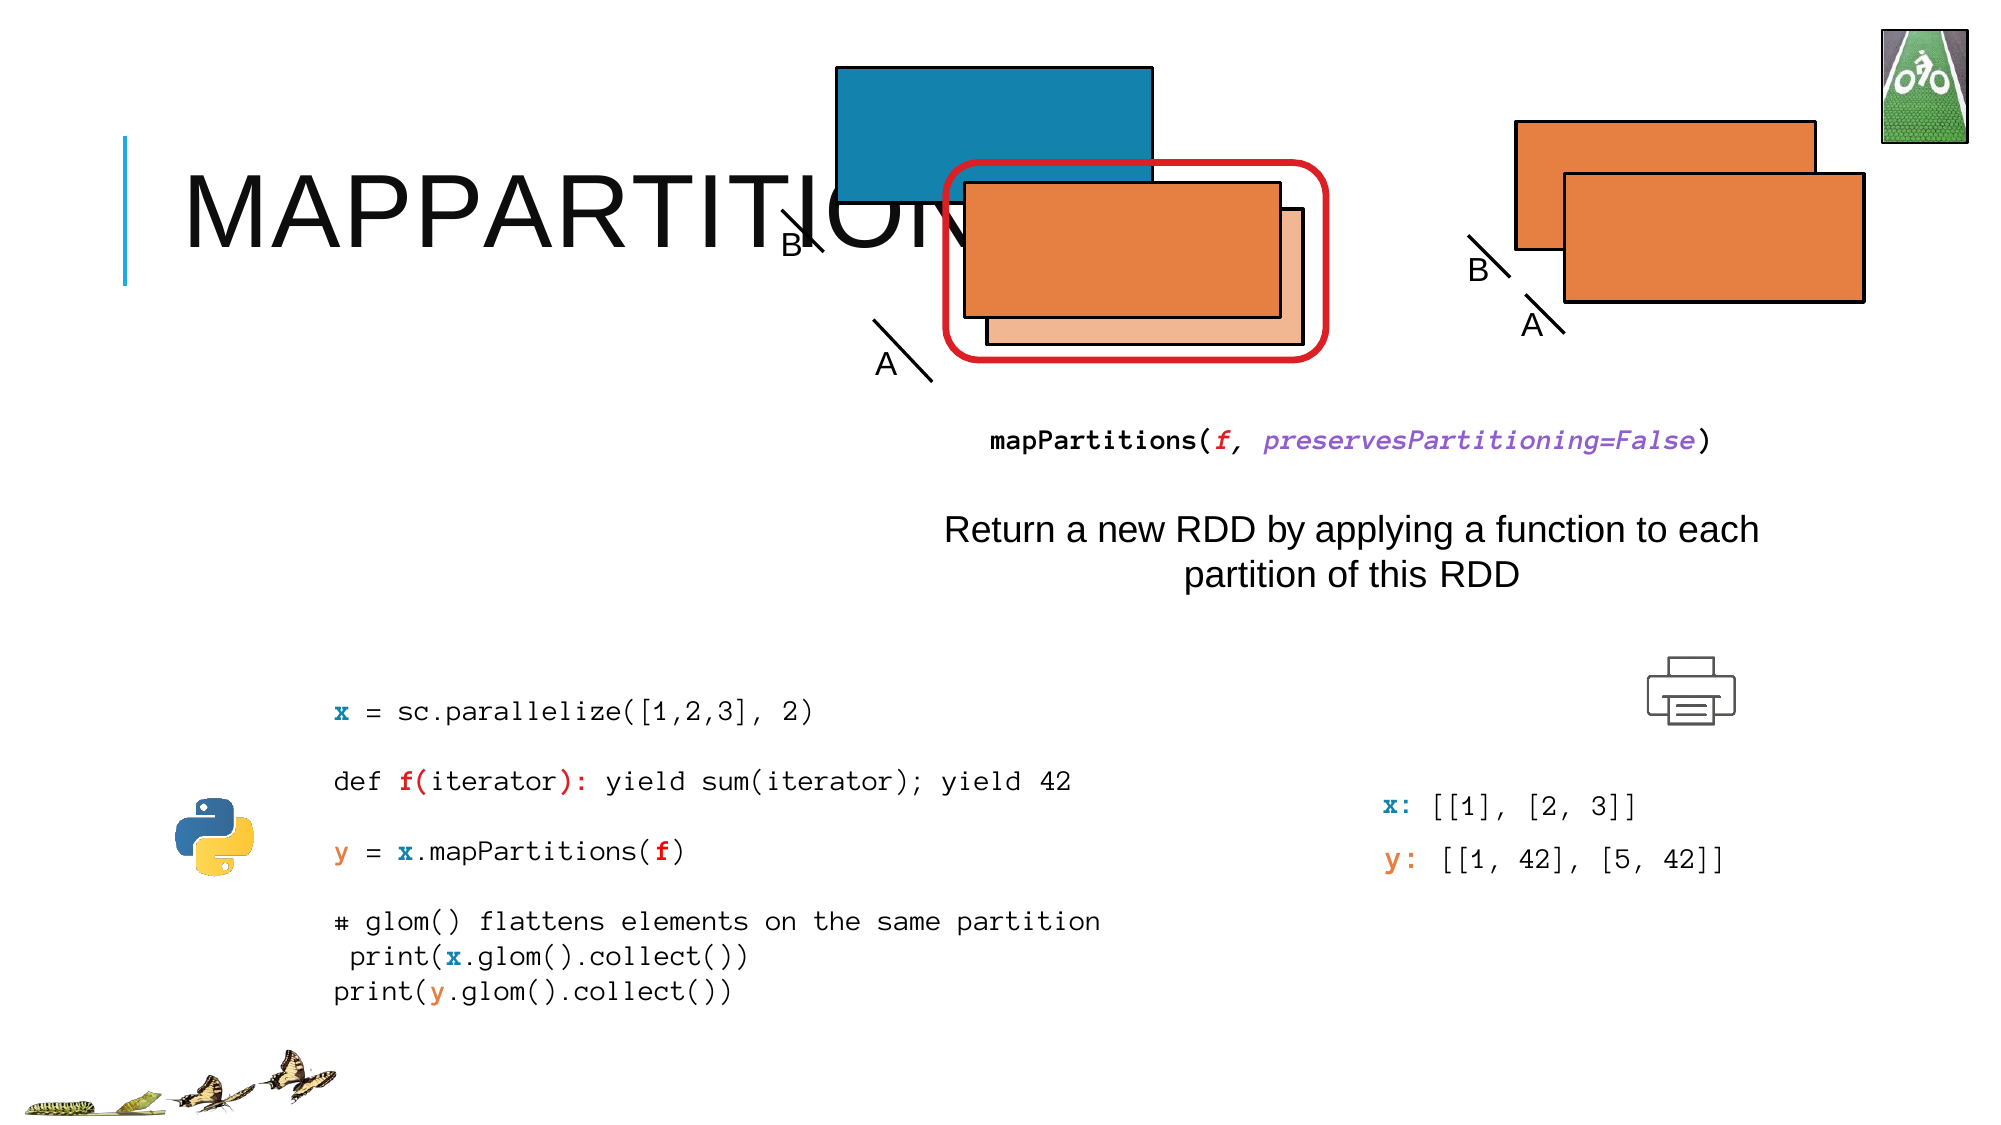

# MAPPARTITIONS

B

B

A
A

mapPartitions(f, preservesPartitioning=False)

Return a new RDD by applying a function to each partition of this RDD

x = sc.parallelize([1,2,3], 2)
def f(iterator): yield sum(iterator); yield 42
x: [[1], [2, 3]]

y = x.mapPartitions(f)
y: [[1, 42], [5, 42]]
# glom() flattens elements on the same partition  print(x.glom().collect())
print(y.glom().collect())